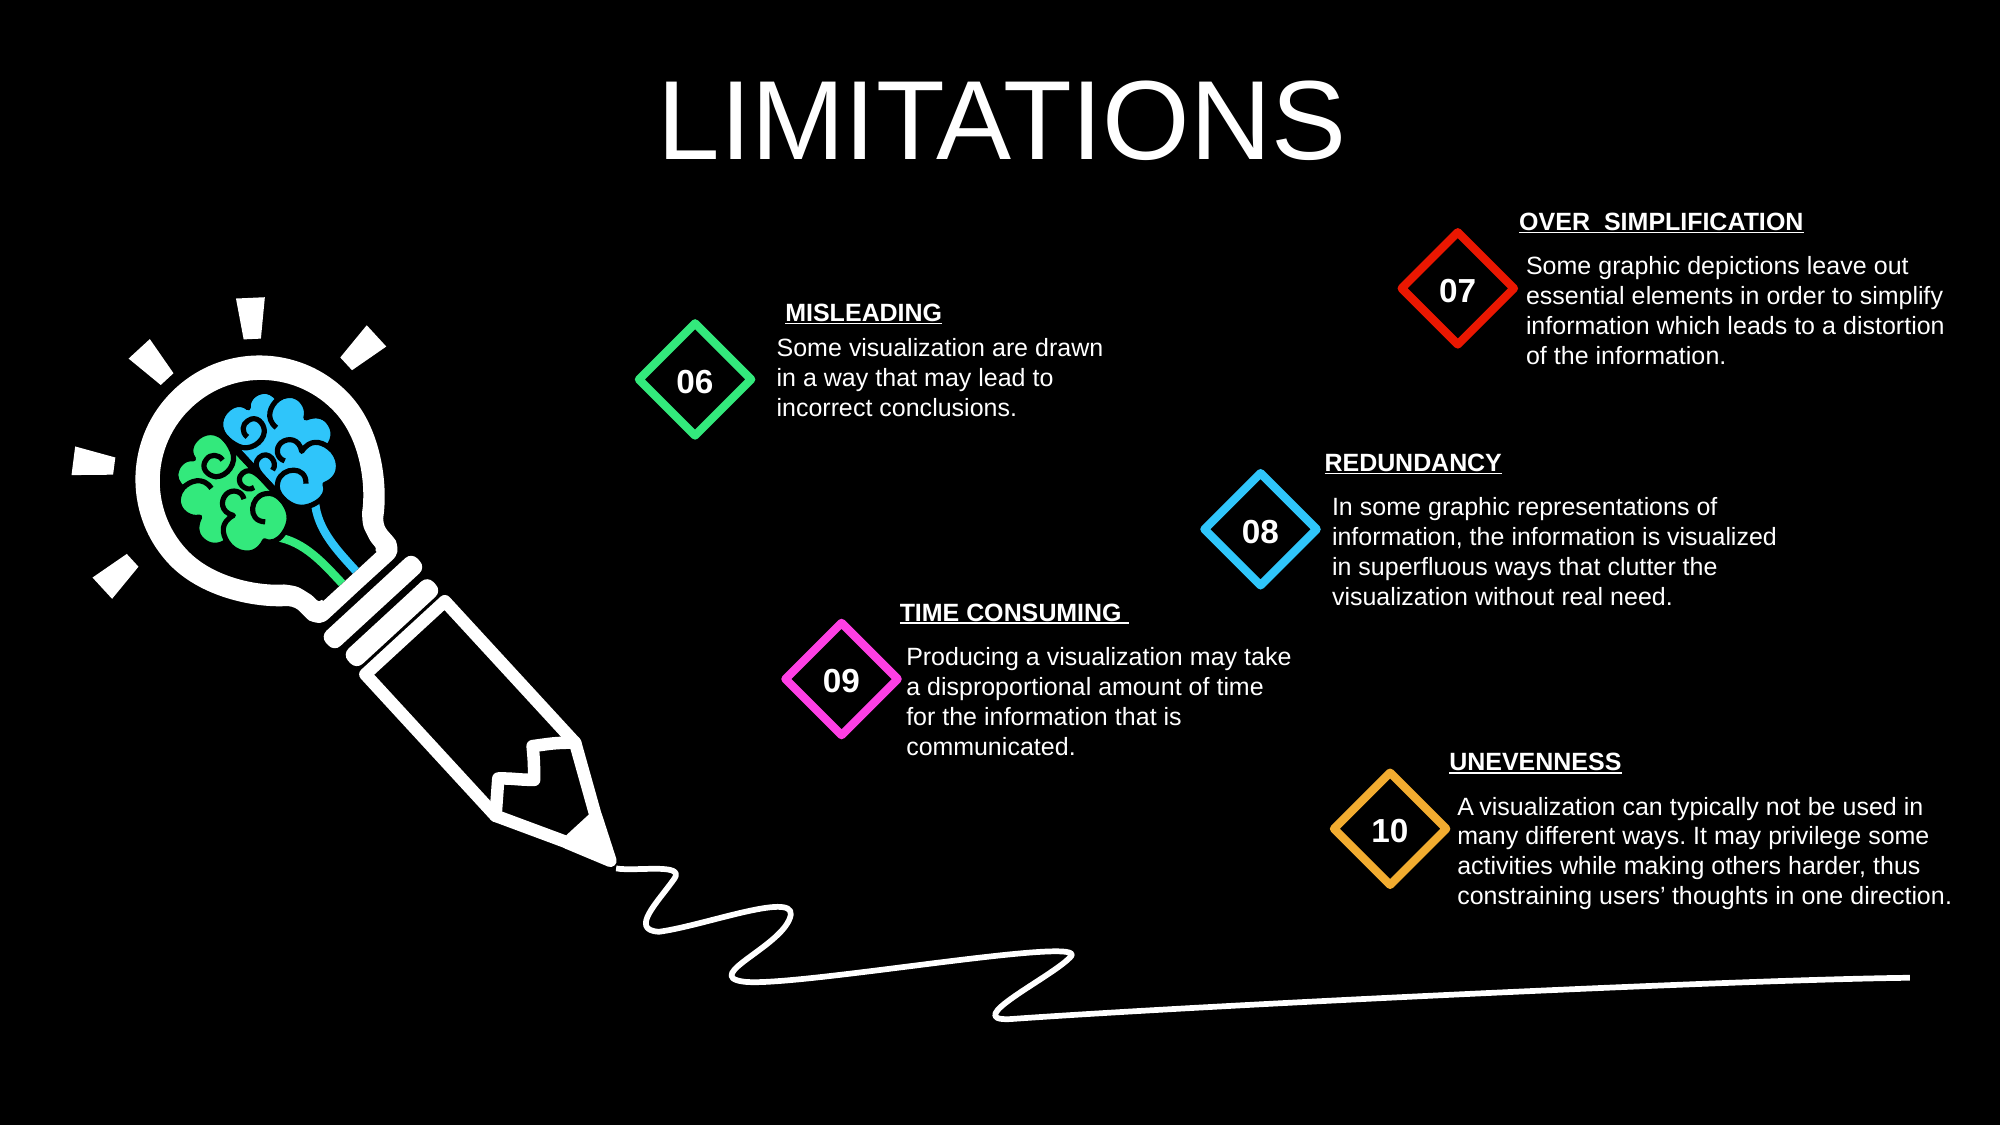

LIMITATIONS
OVER  SIMPLIFICATION
Some graphic depictions leave out essential elements in order to simplify information which leads to a distortion of the information.

07
MISLEADING

06
Some visualization are drawn in a way that may lead to incorrect conclusions.

REDUNDANCY
In some graphic representations of information, the information is visualized in superfluous ways that clutter the visualization without real need.

08

TIME CONSUMING
Producing a visualization may take a disproportional amount of time for the information that is communicated.

09
UNEVENNESS
A visualization can typically not be used in many different ways. It may privilege some activities while making others harder, thus constraining users’ thoughts in one direction.

10